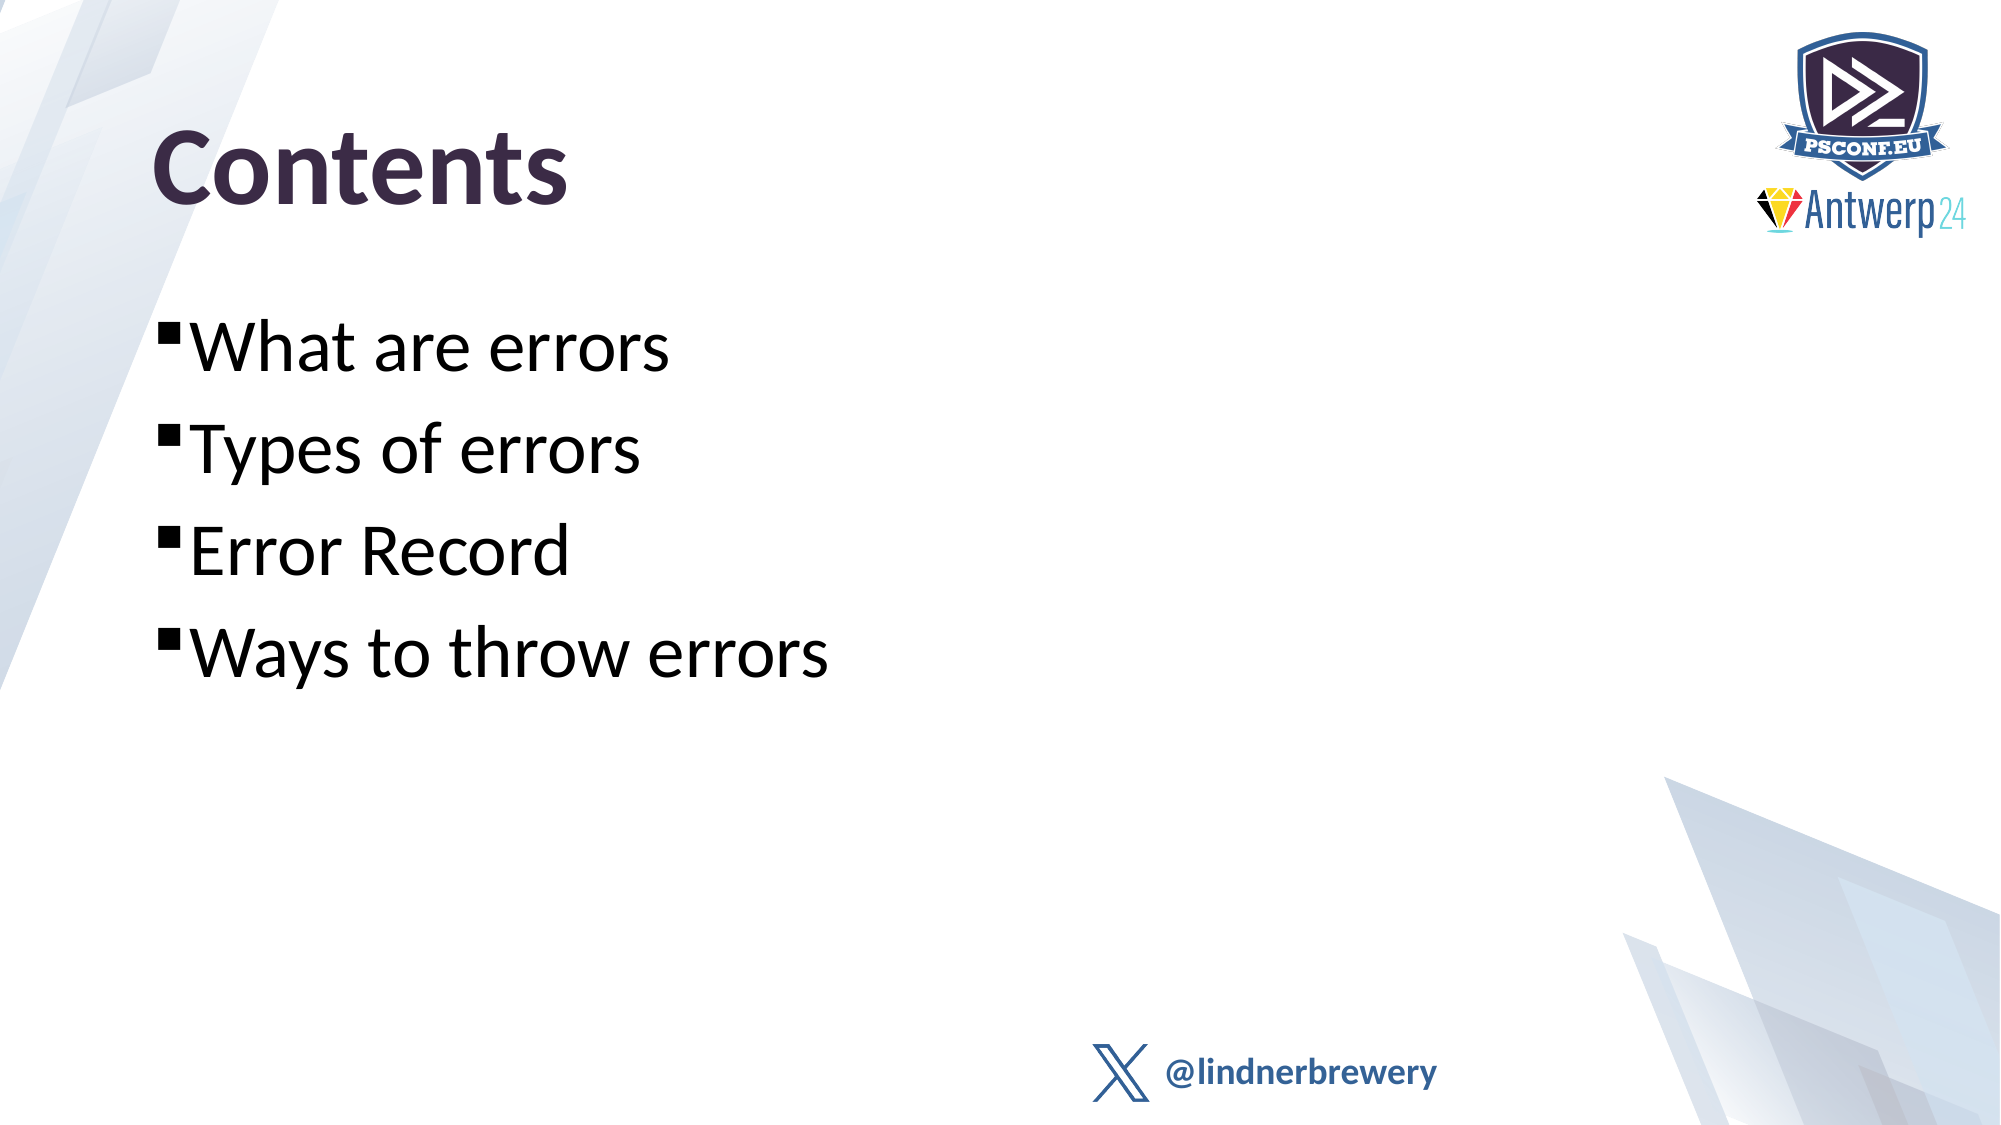

# Contents
What are errors
Types of errors
Error Record
Ways to throw errors